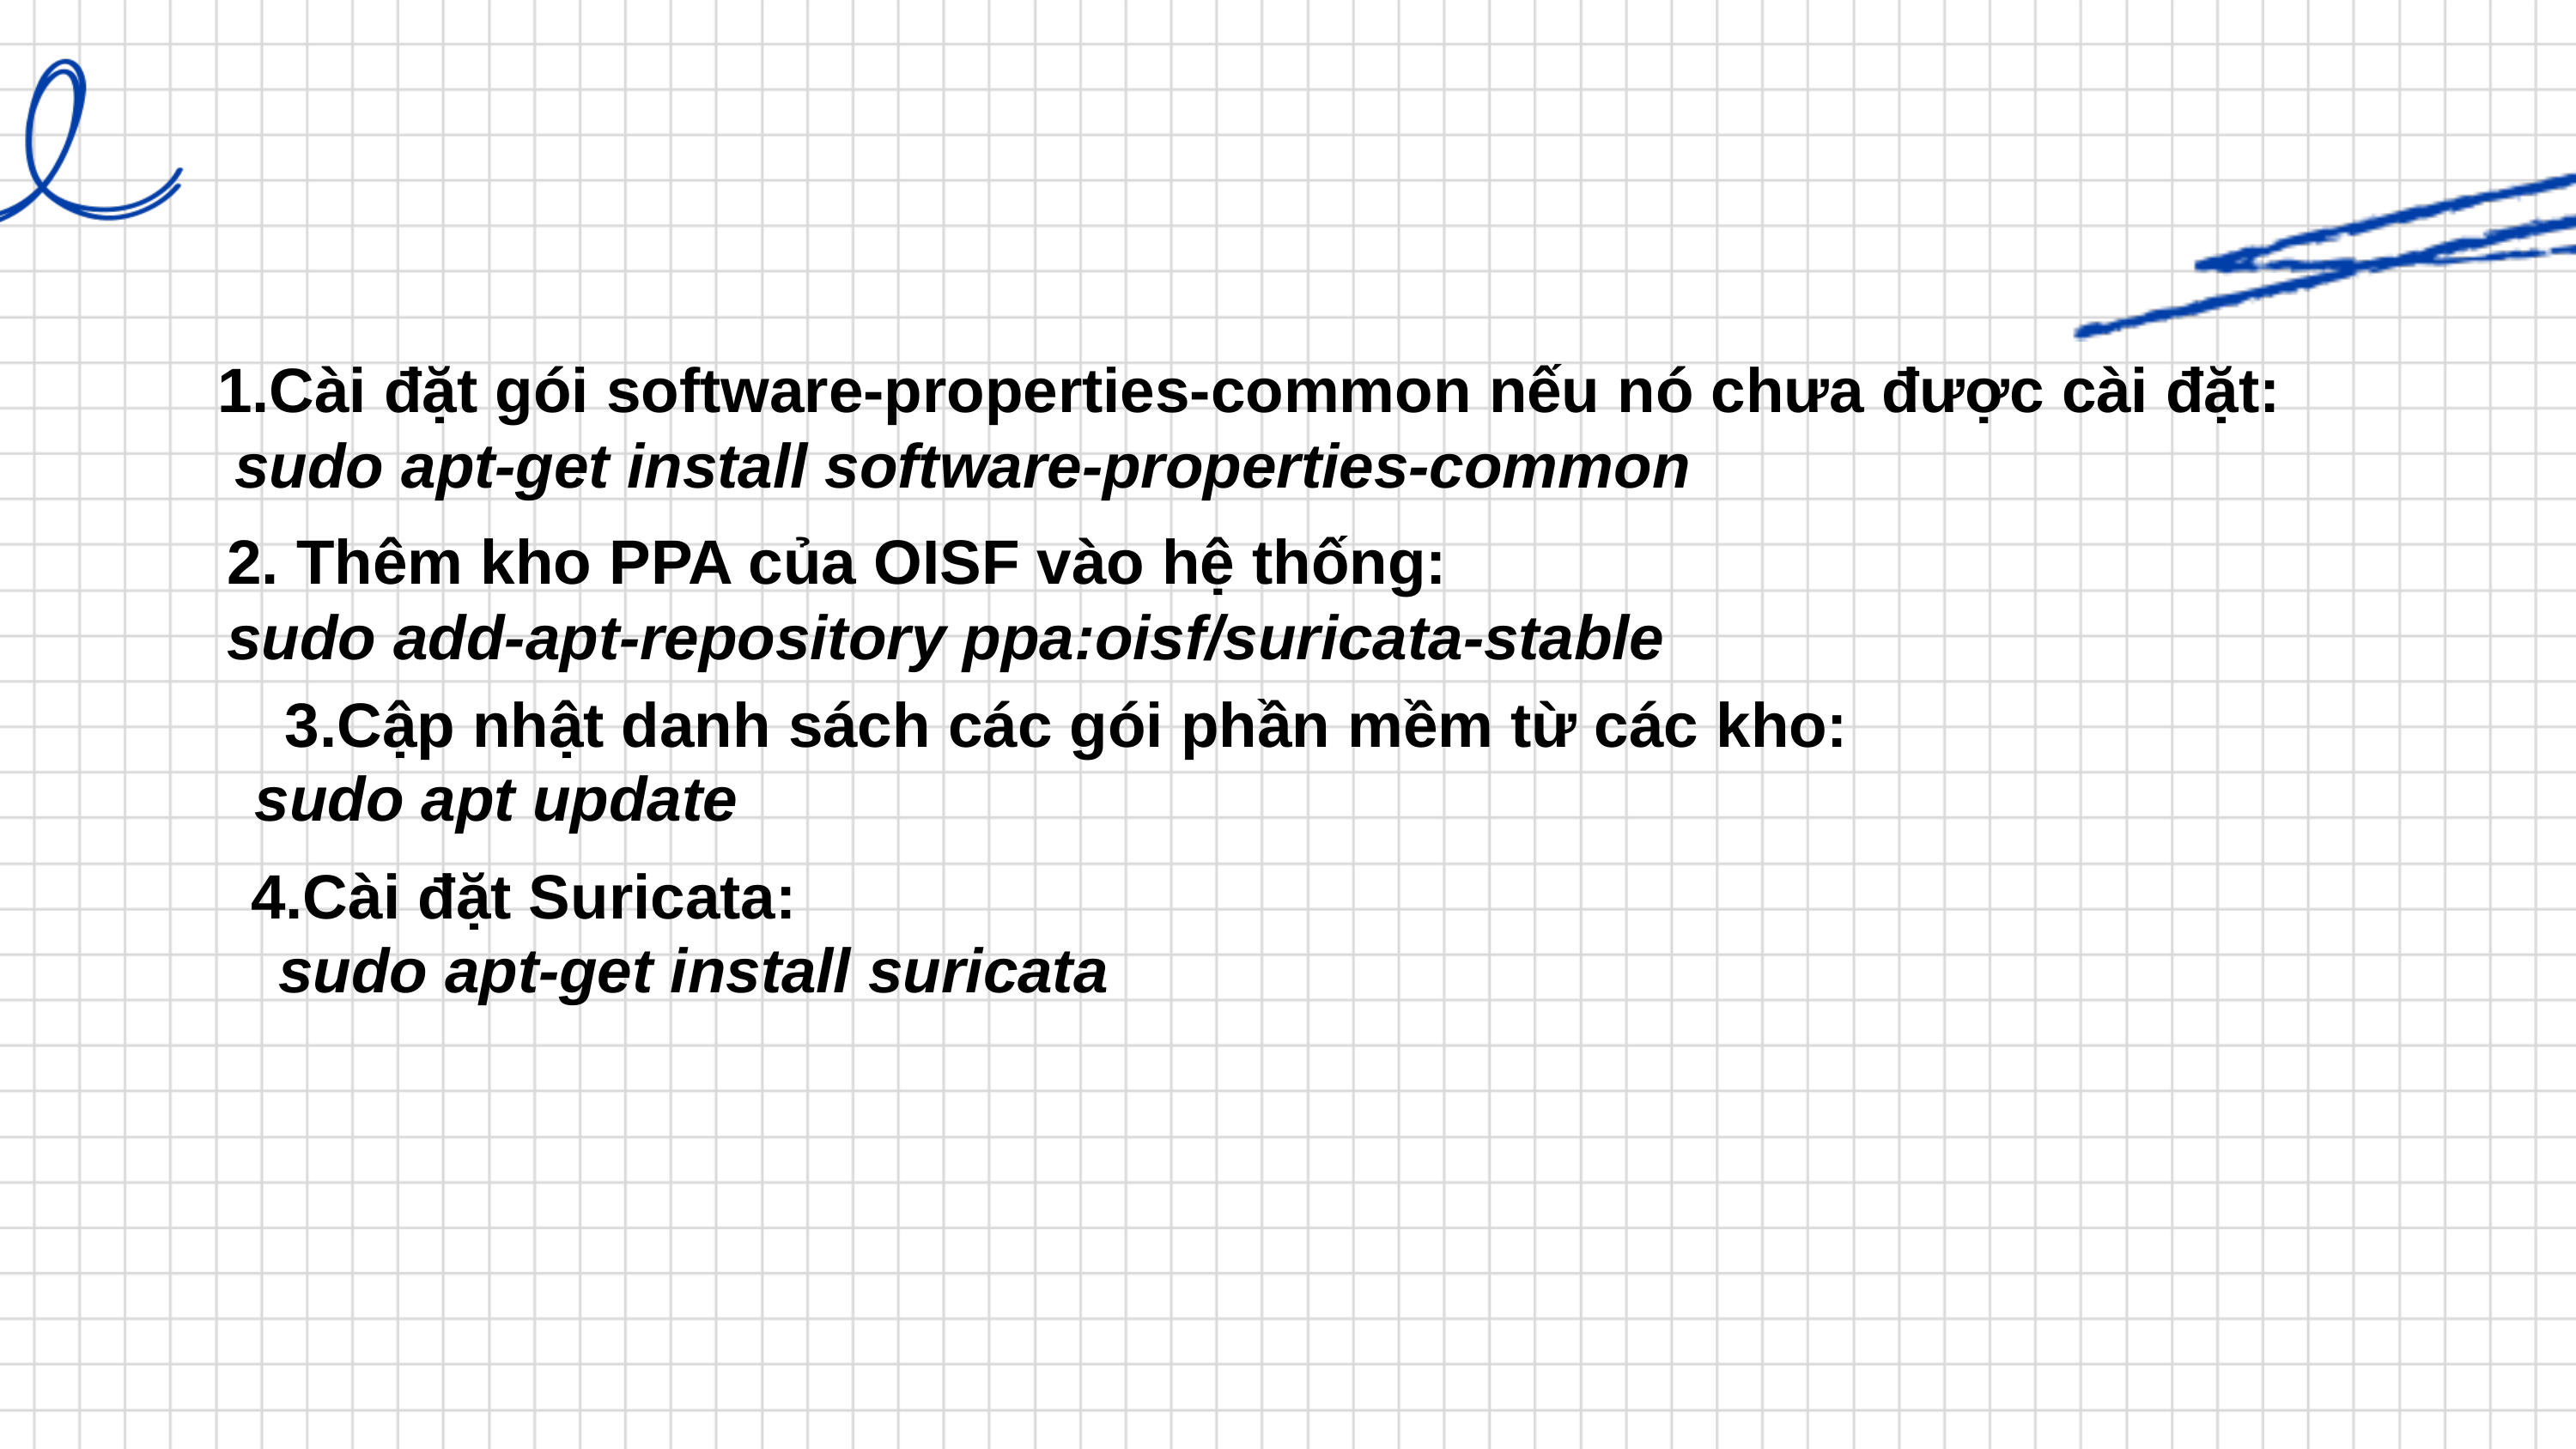

1.Cài đặt gói software-properties-common nếu nó chưa được cài đặt:
 sudo apt-get install software-properties-common
2. Thêm kho PPA của OISF vào hệ thống:
sudo add-apt-repository ppa:oisf/suricata-stable
3.Cập nhật danh sách các gói phần mềm từ các kho:
sudo apt update
4.Cài đặt Suricata:
sudo apt-get install suricata